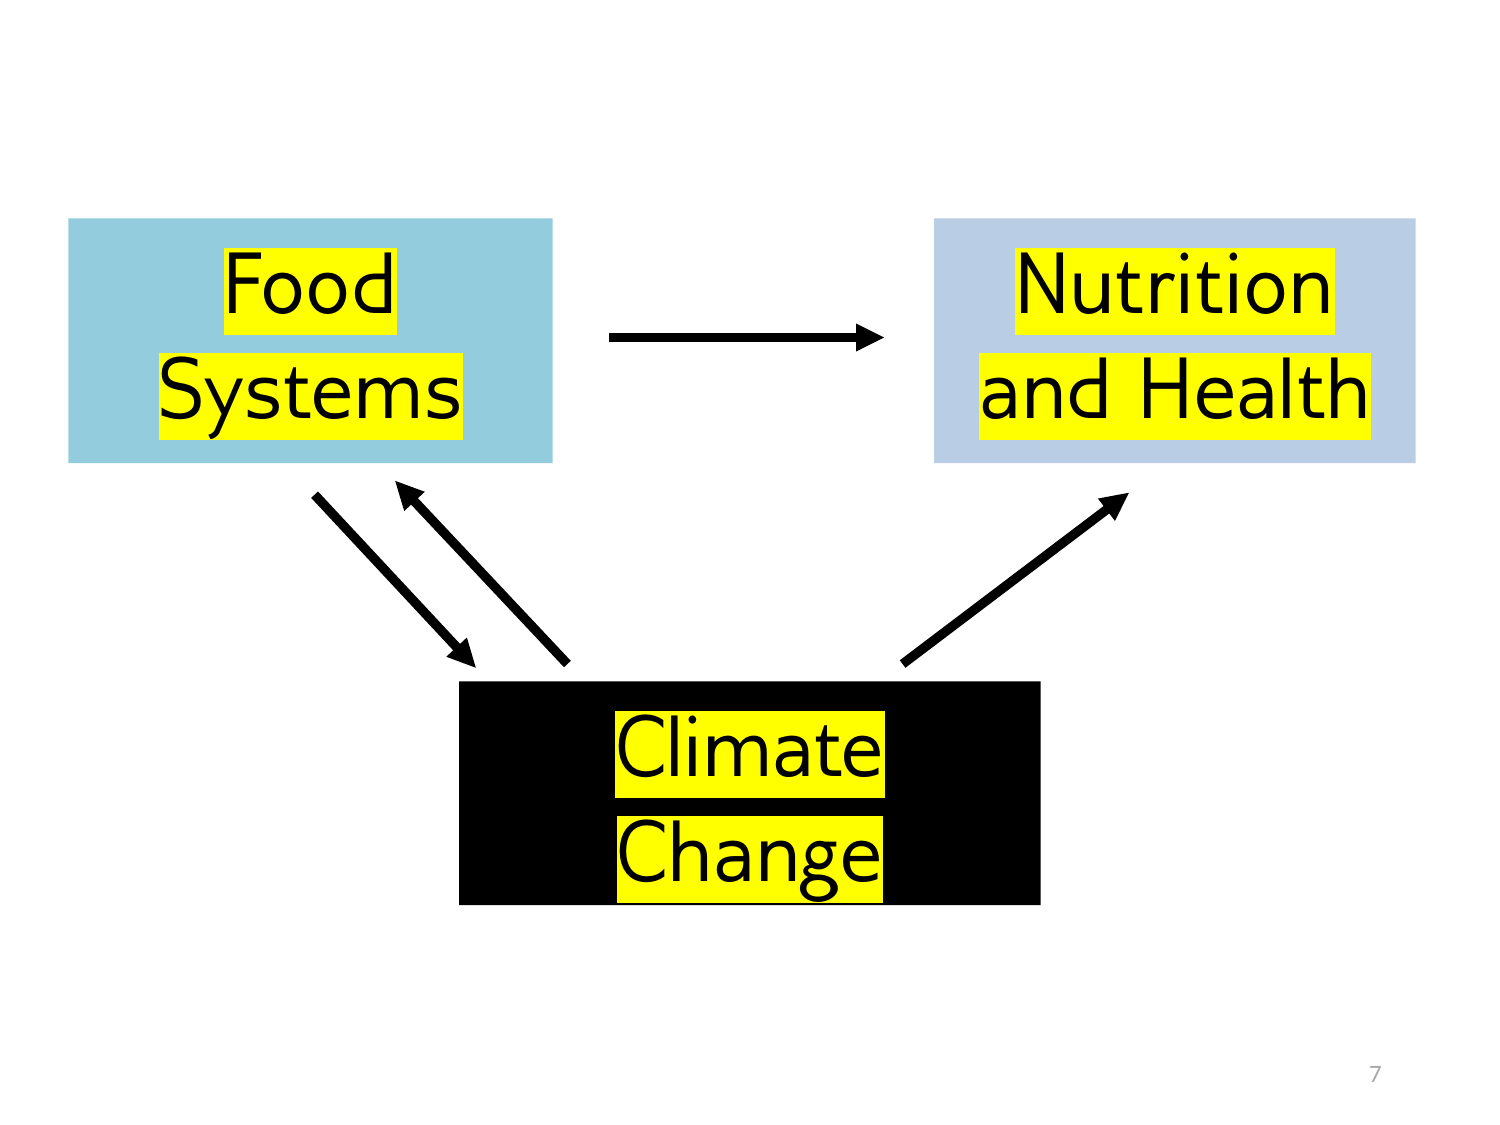

Food Systems
Nutrition and Health
Climate Change
7